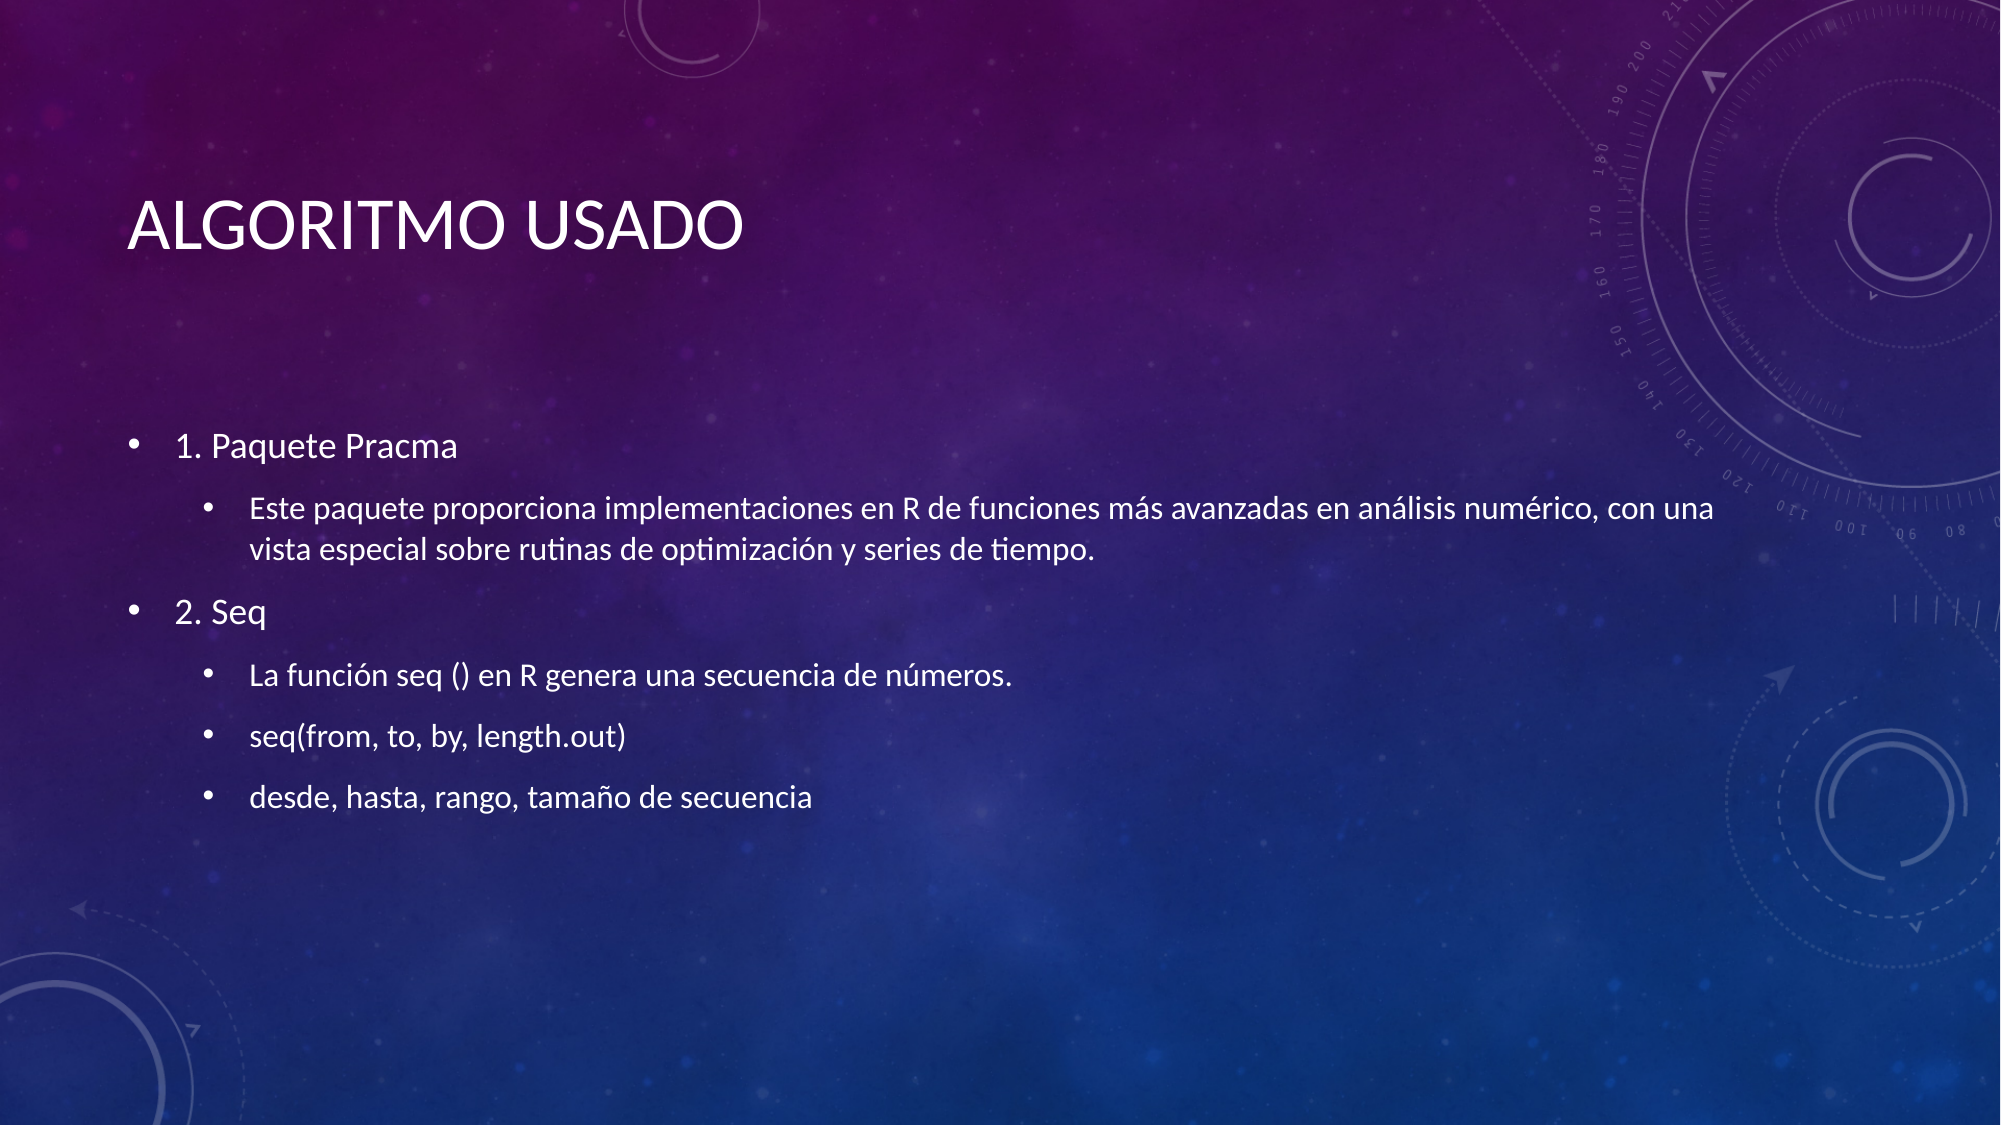

# Algoritmo usado
1. Paquete Pracma
Este paquete proporciona implementaciones en R de funciones más avanzadas en análisis numérico, con una vista especial sobre rutinas de optimización y series de tiempo.
2. Seq
La función seq () en R genera una secuencia de números.
seq(from, to, by, length.out)
desde, hasta, rango, tamaño de secuencia